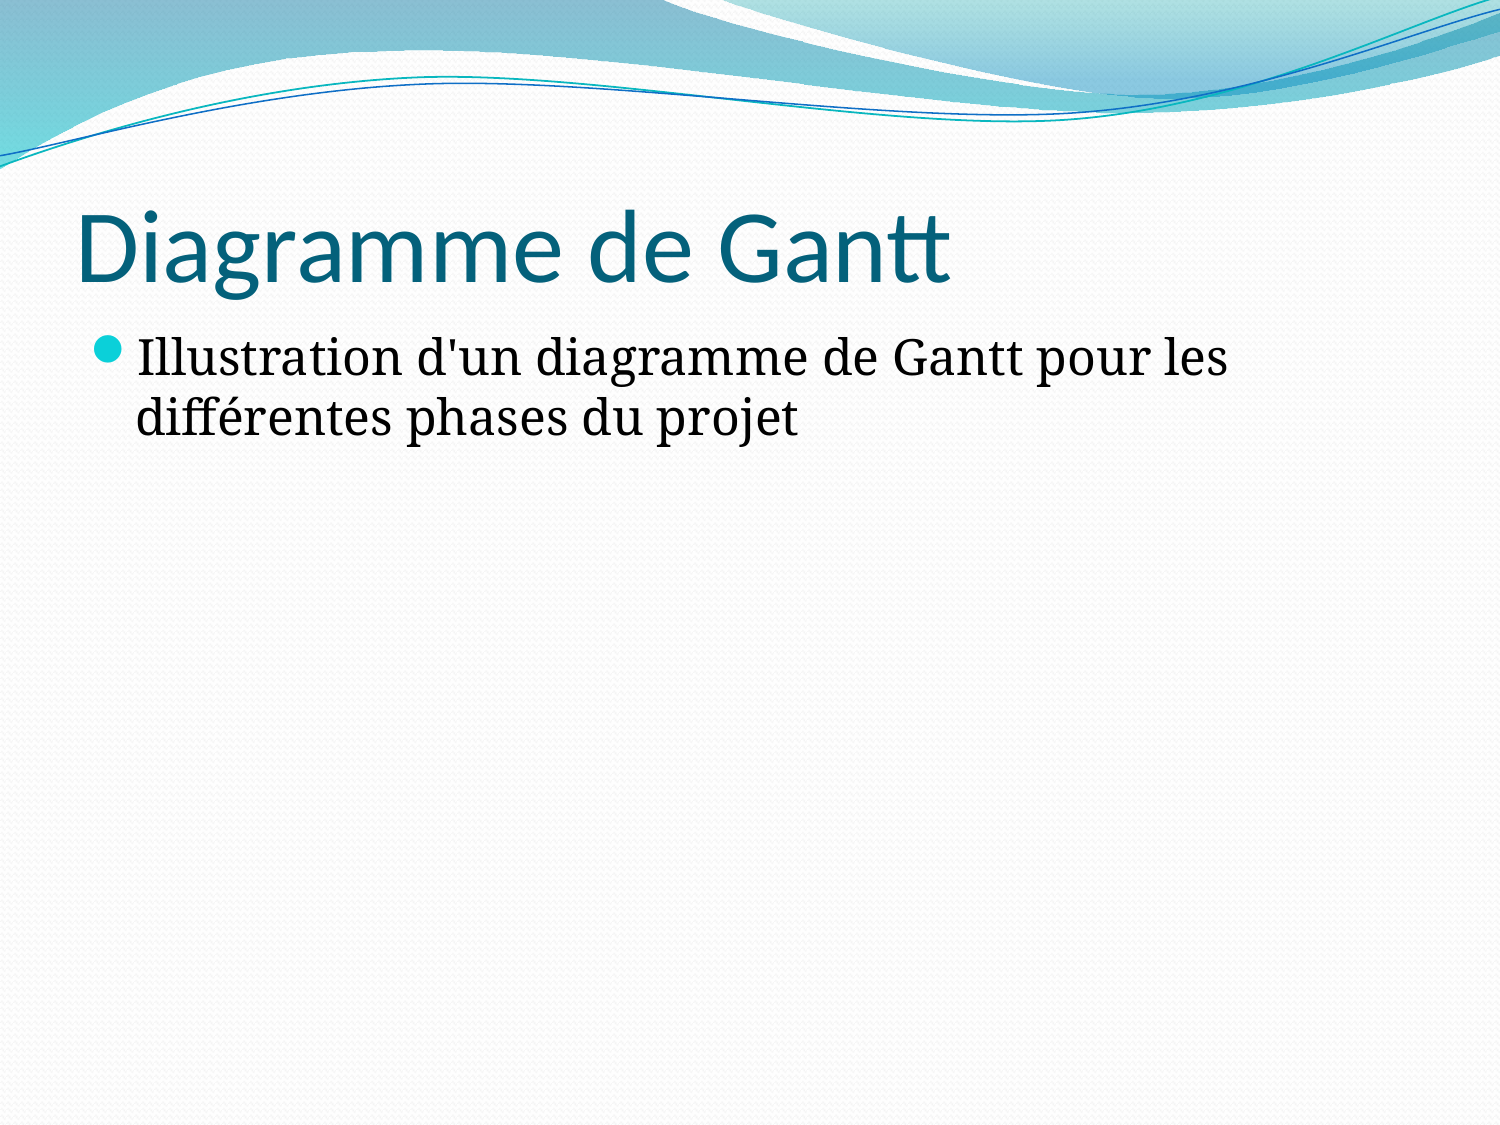

# Diagramme de Gantt
Illustration d'un diagramme de Gantt pour les différentes phases du projet